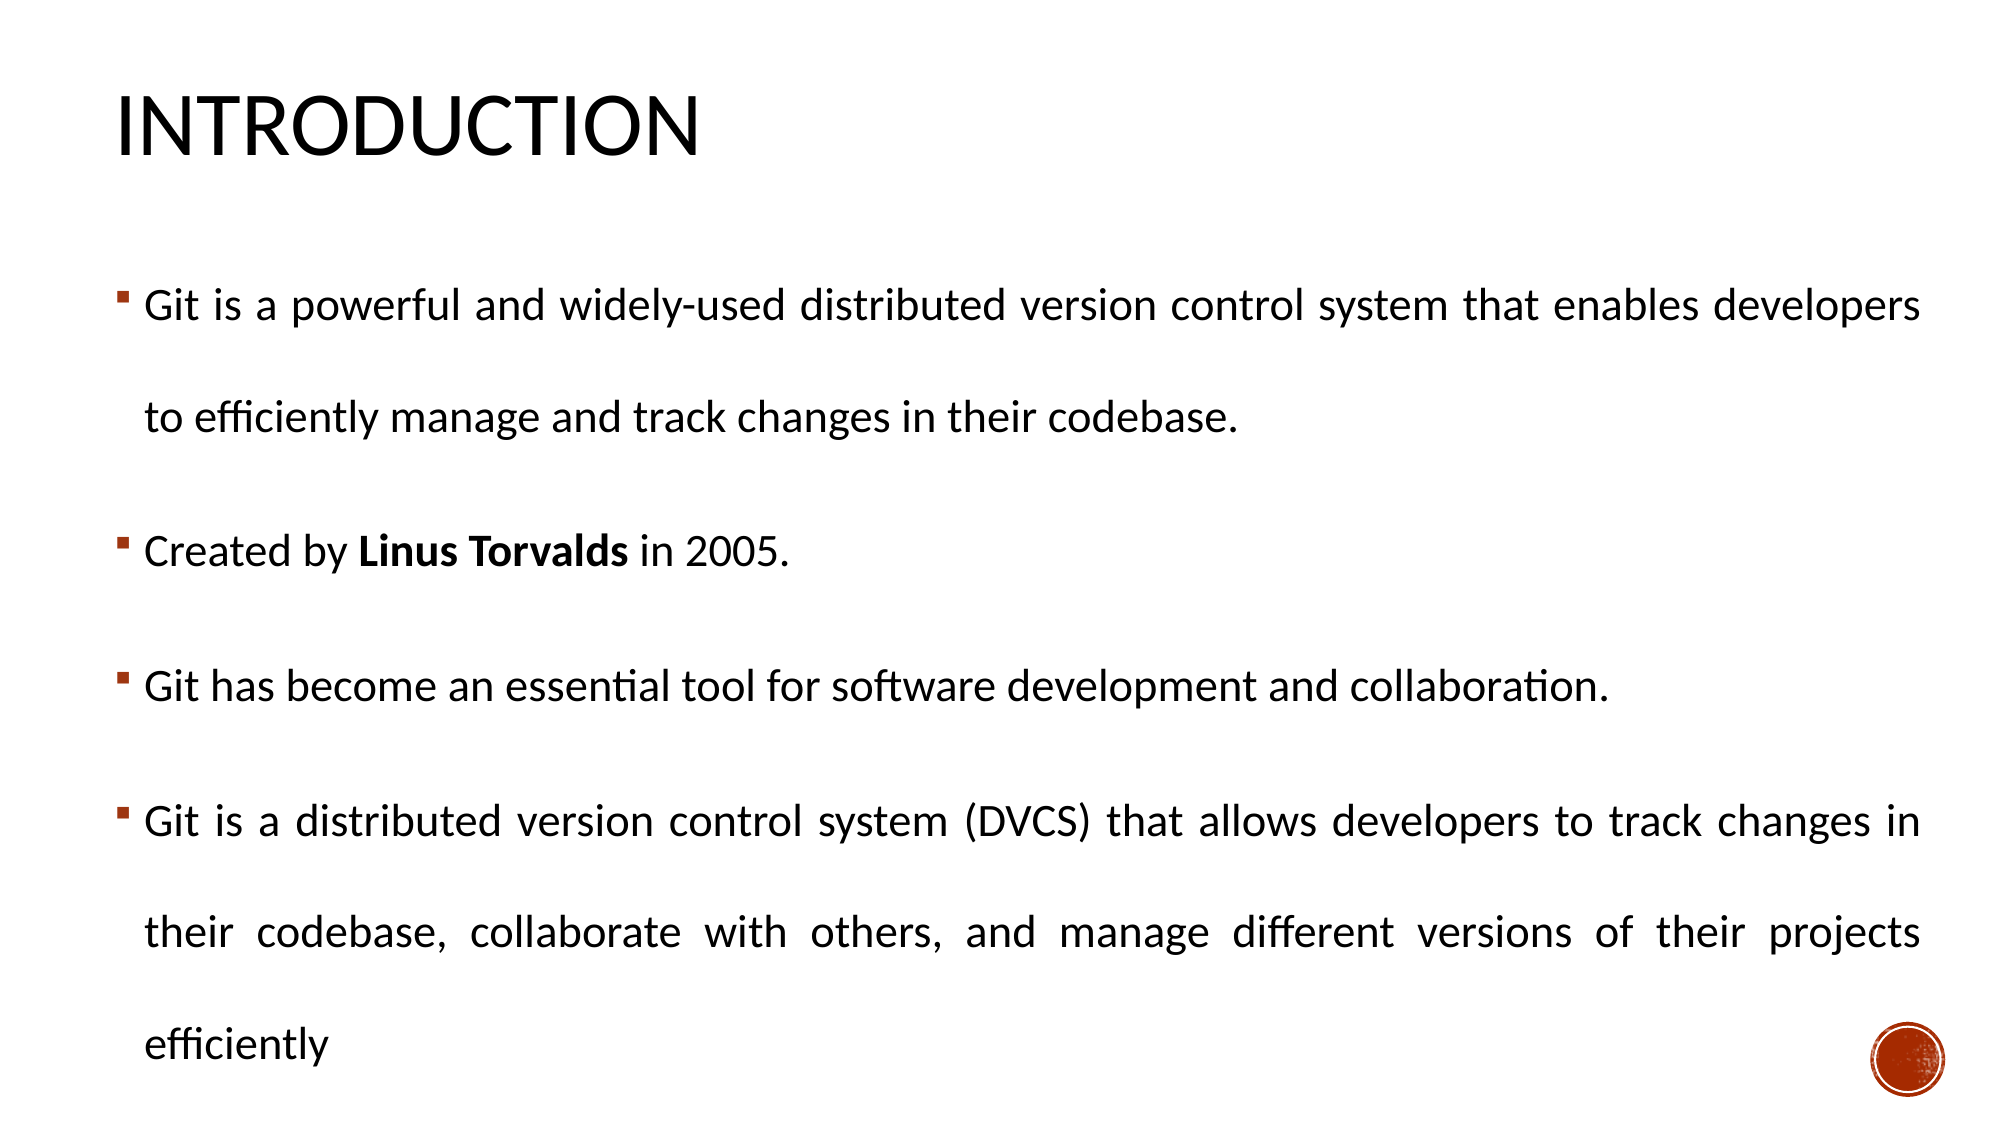

# Introduction
Git is a powerful and widely-used distributed version control system that enables developers to efficiently manage and track changes in their codebase.
Created by Linus Torvalds in 2005.
Git has become an essential tool for software development and collaboration.
Git is a distributed version control system (DVCS) that allows developers to track changes in their codebase, collaborate with others, and manage different versions of their projects efficiently